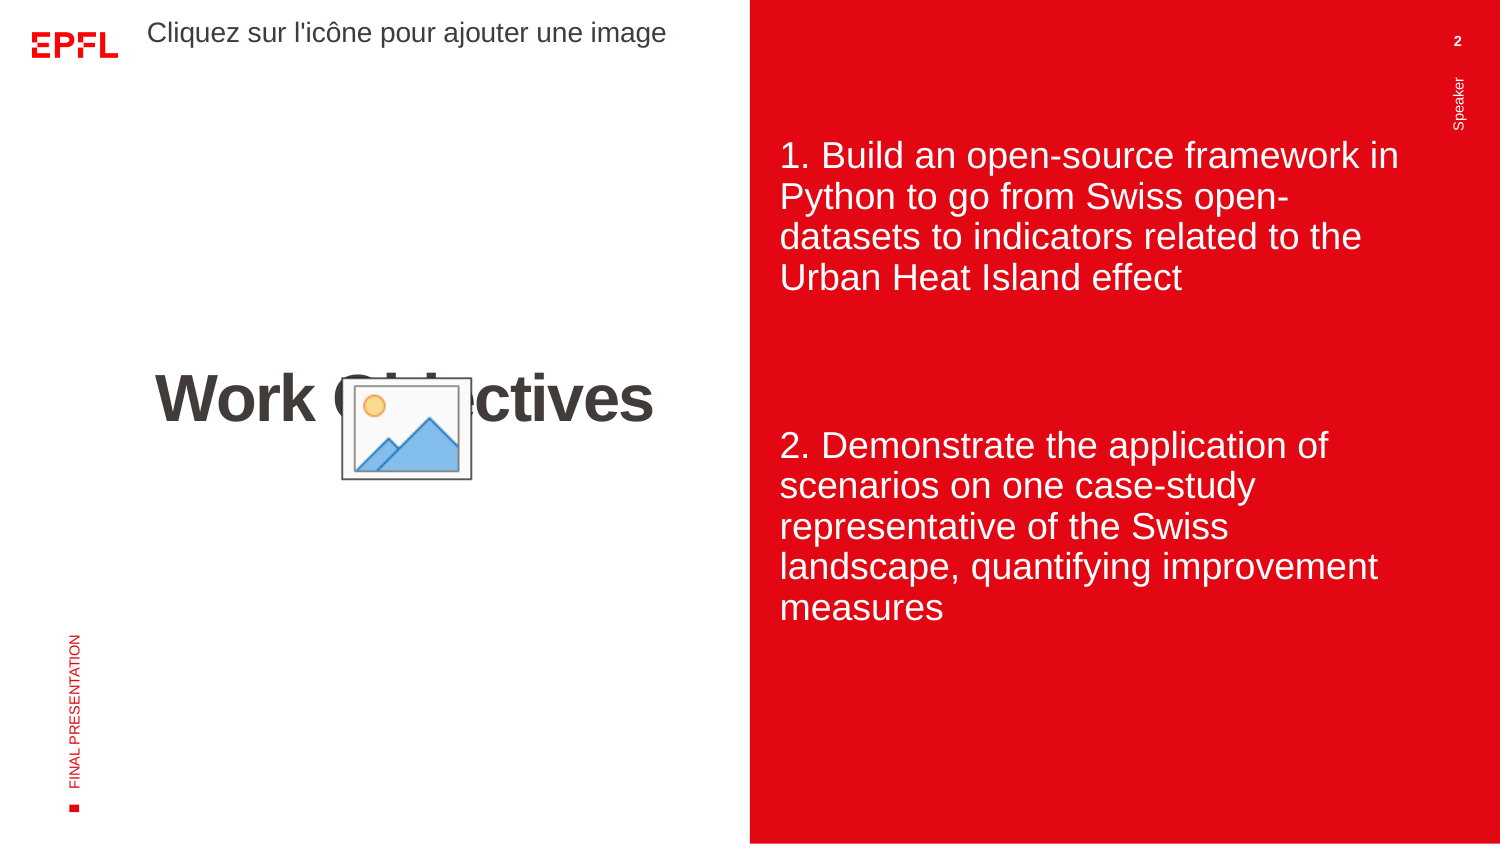

2
1. Build an open-source framework in Python to go from Swiss open-datasets to indicators related to the Urban Heat Island effect

2. Demonstrate the application of scenarios on one case-study representative of the Swiss landscape, quantifying improvement measures
# Work Objectives
Speaker
FINAL PRESENTATION